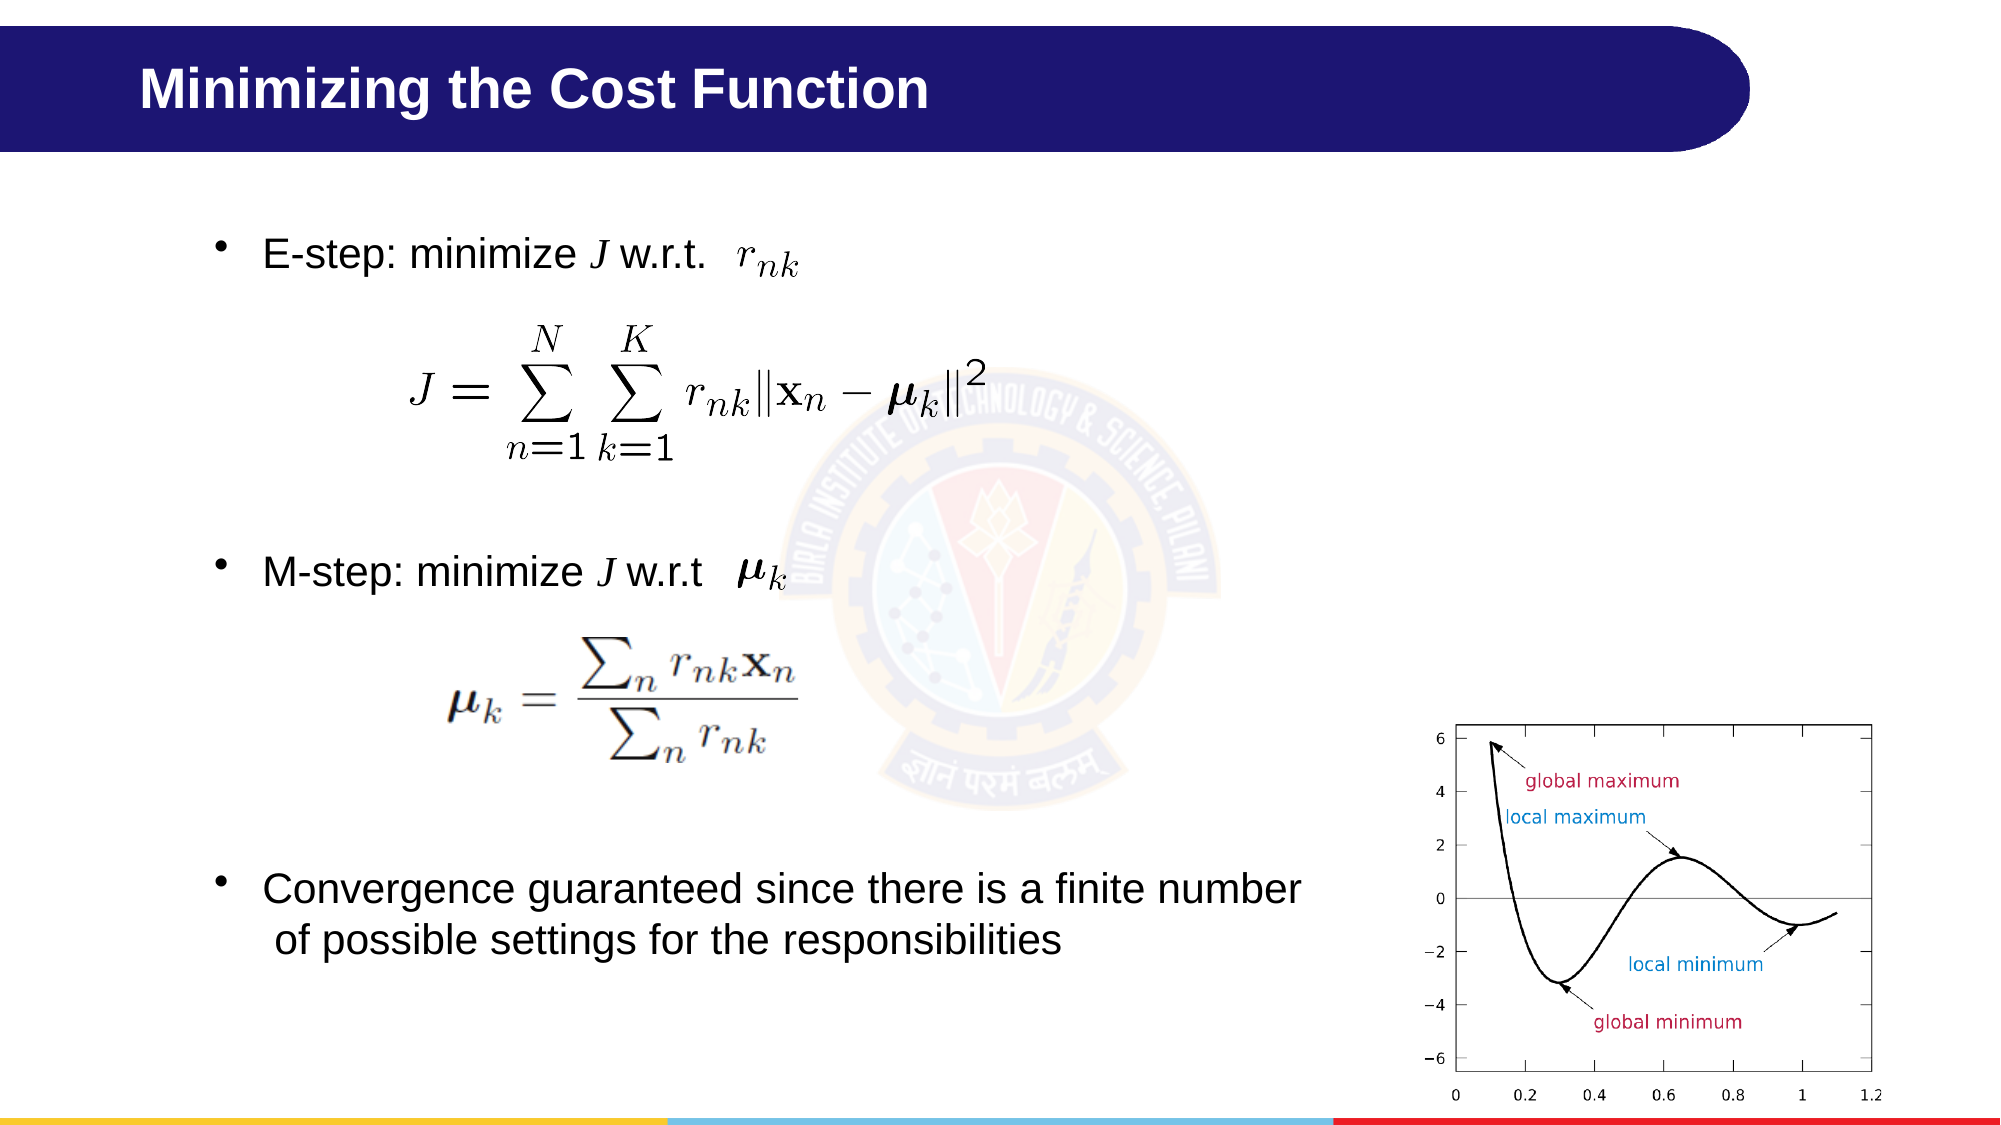

# Minimizing the Cost Function
E-step: minimize J w.r.t.

M-step: minimize J w.r.t

Convergence guaranteed since there is a finite number  of possible settings for the responsibilities